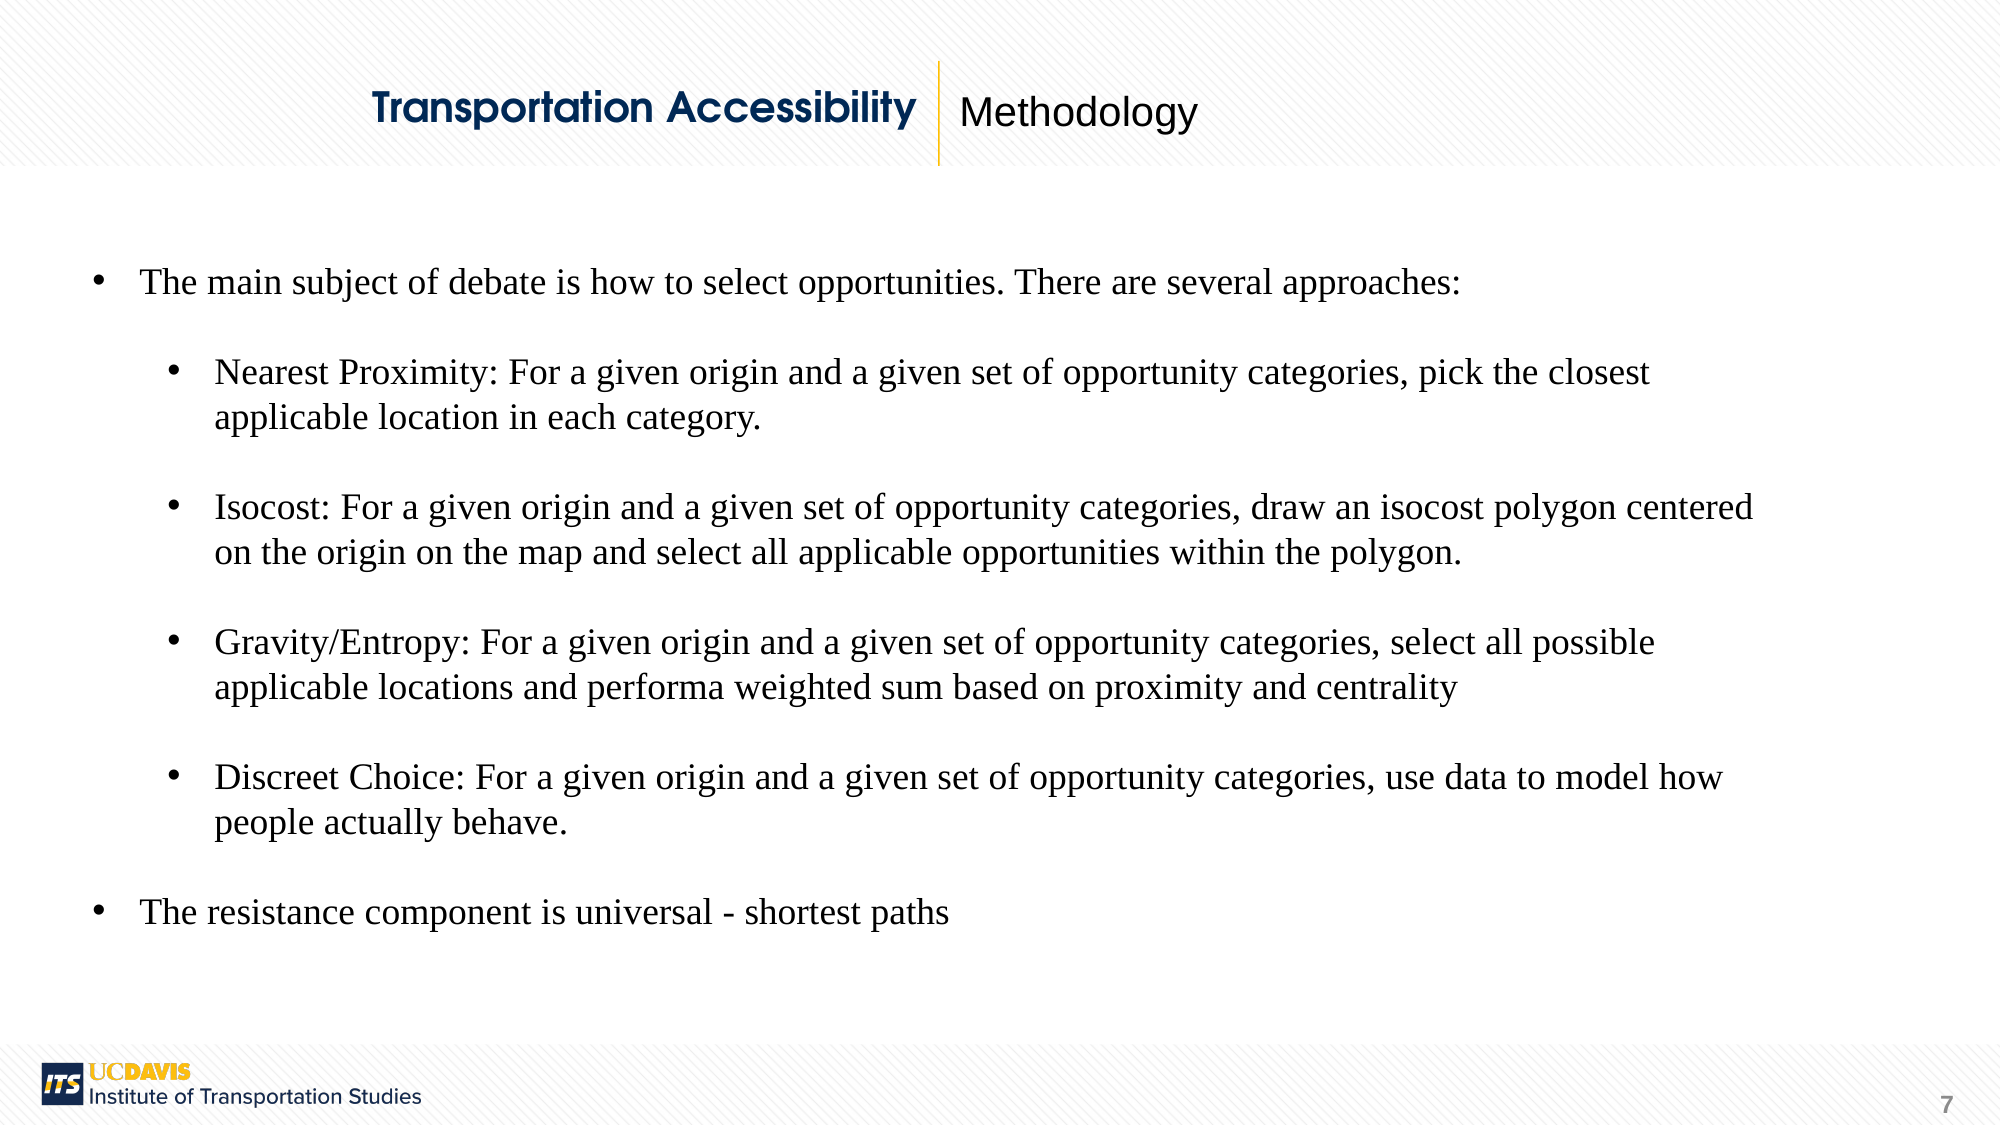

Methodology
Transportation Accessibility
The main subject of debate is how to select opportunities. There are several approaches:

Nearest Proximity: For a given origin and a given set of opportunity categories, pick the closest applicable location in each category.

Isocost: For a given origin and a given set of opportunity categories, draw an isocost polygon centered on the origin on the map and select all applicable opportunities within the polygon.

Gravity/Entropy: For a given origin and a given set of opportunity categories, select all possible applicable locations and performa weighted sum based on proximity and centrality

Discreet Choice: For a given origin and a given set of opportunity categories, use data to model how people actually behave.

The resistance component is universal - shortest paths

7